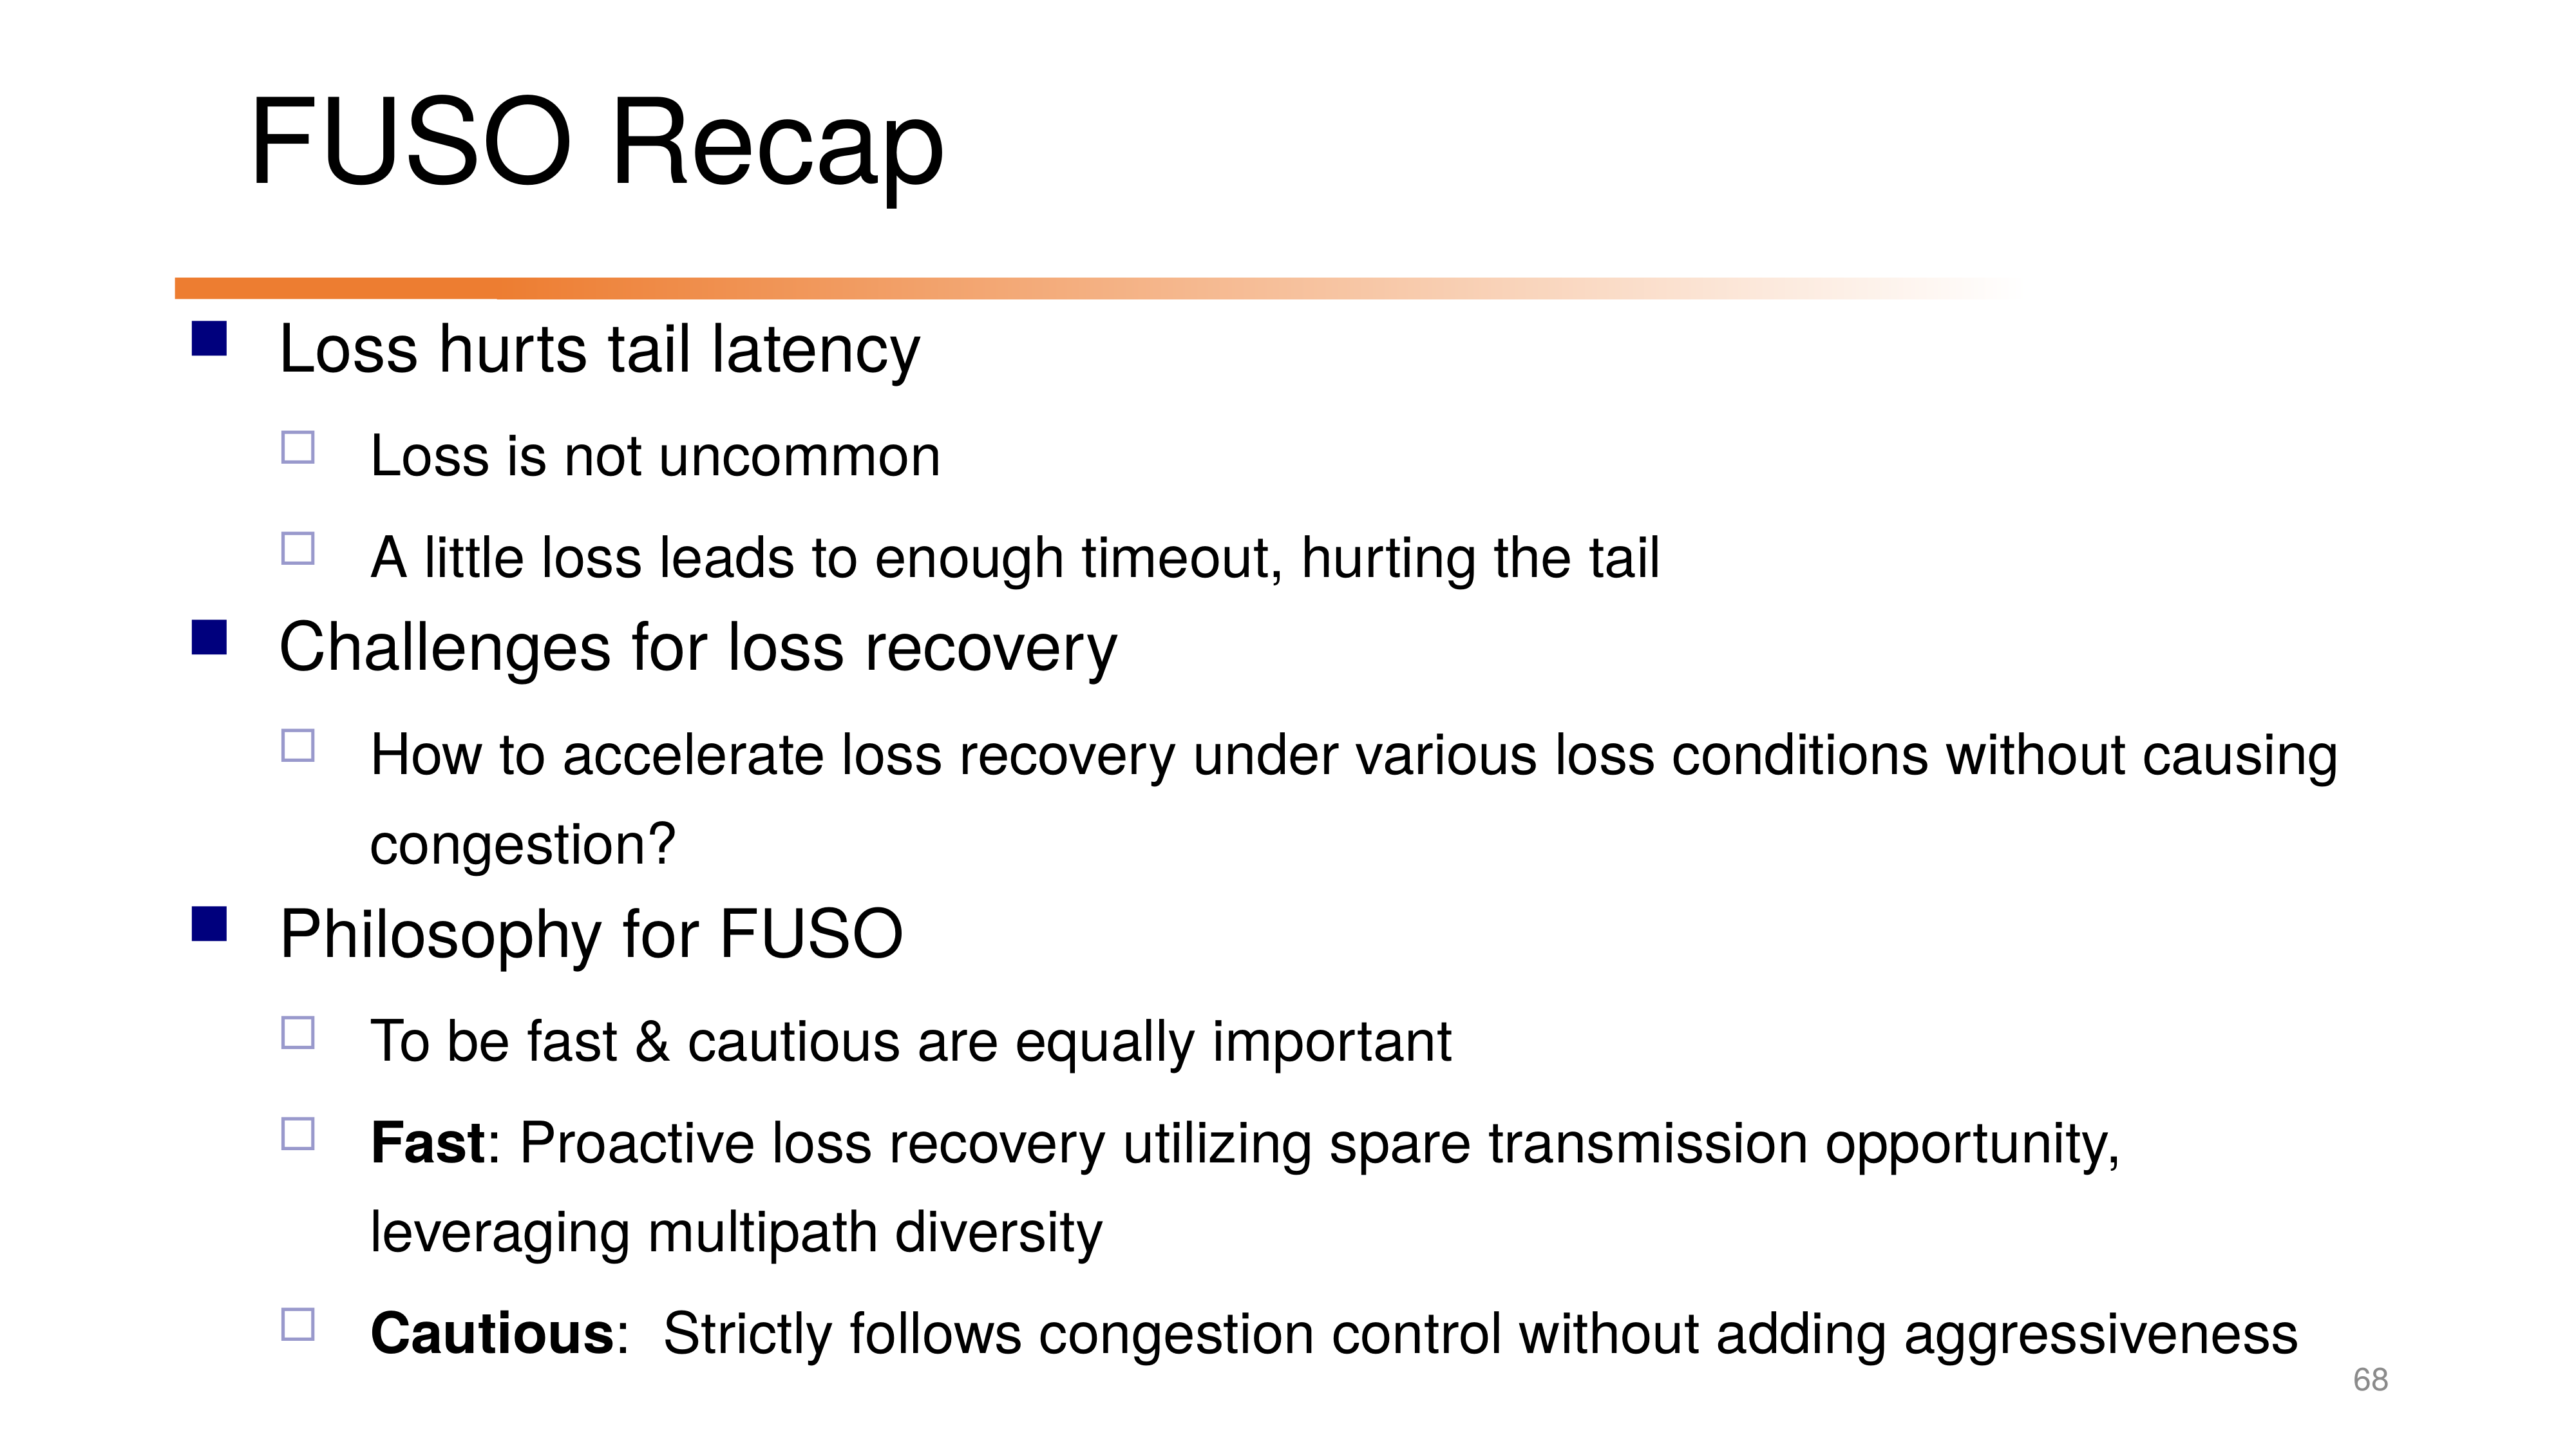

# FUSO Recap
Loss hurts tail latency
Loss is not uncommon
A little loss leads to enough timeout, hurting the tail
Challenges for loss recovery
How to accelerate loss recovery under various loss conditions without causing congestion?
Philosophy for FUSO
To be fast & cautious are equally important
Fast: Proactive loss recovery utilizing spare transmission opportunity, leveraging multipath diversity
Cautious:  Strictly follows congestion control without adding aggressiveness

68